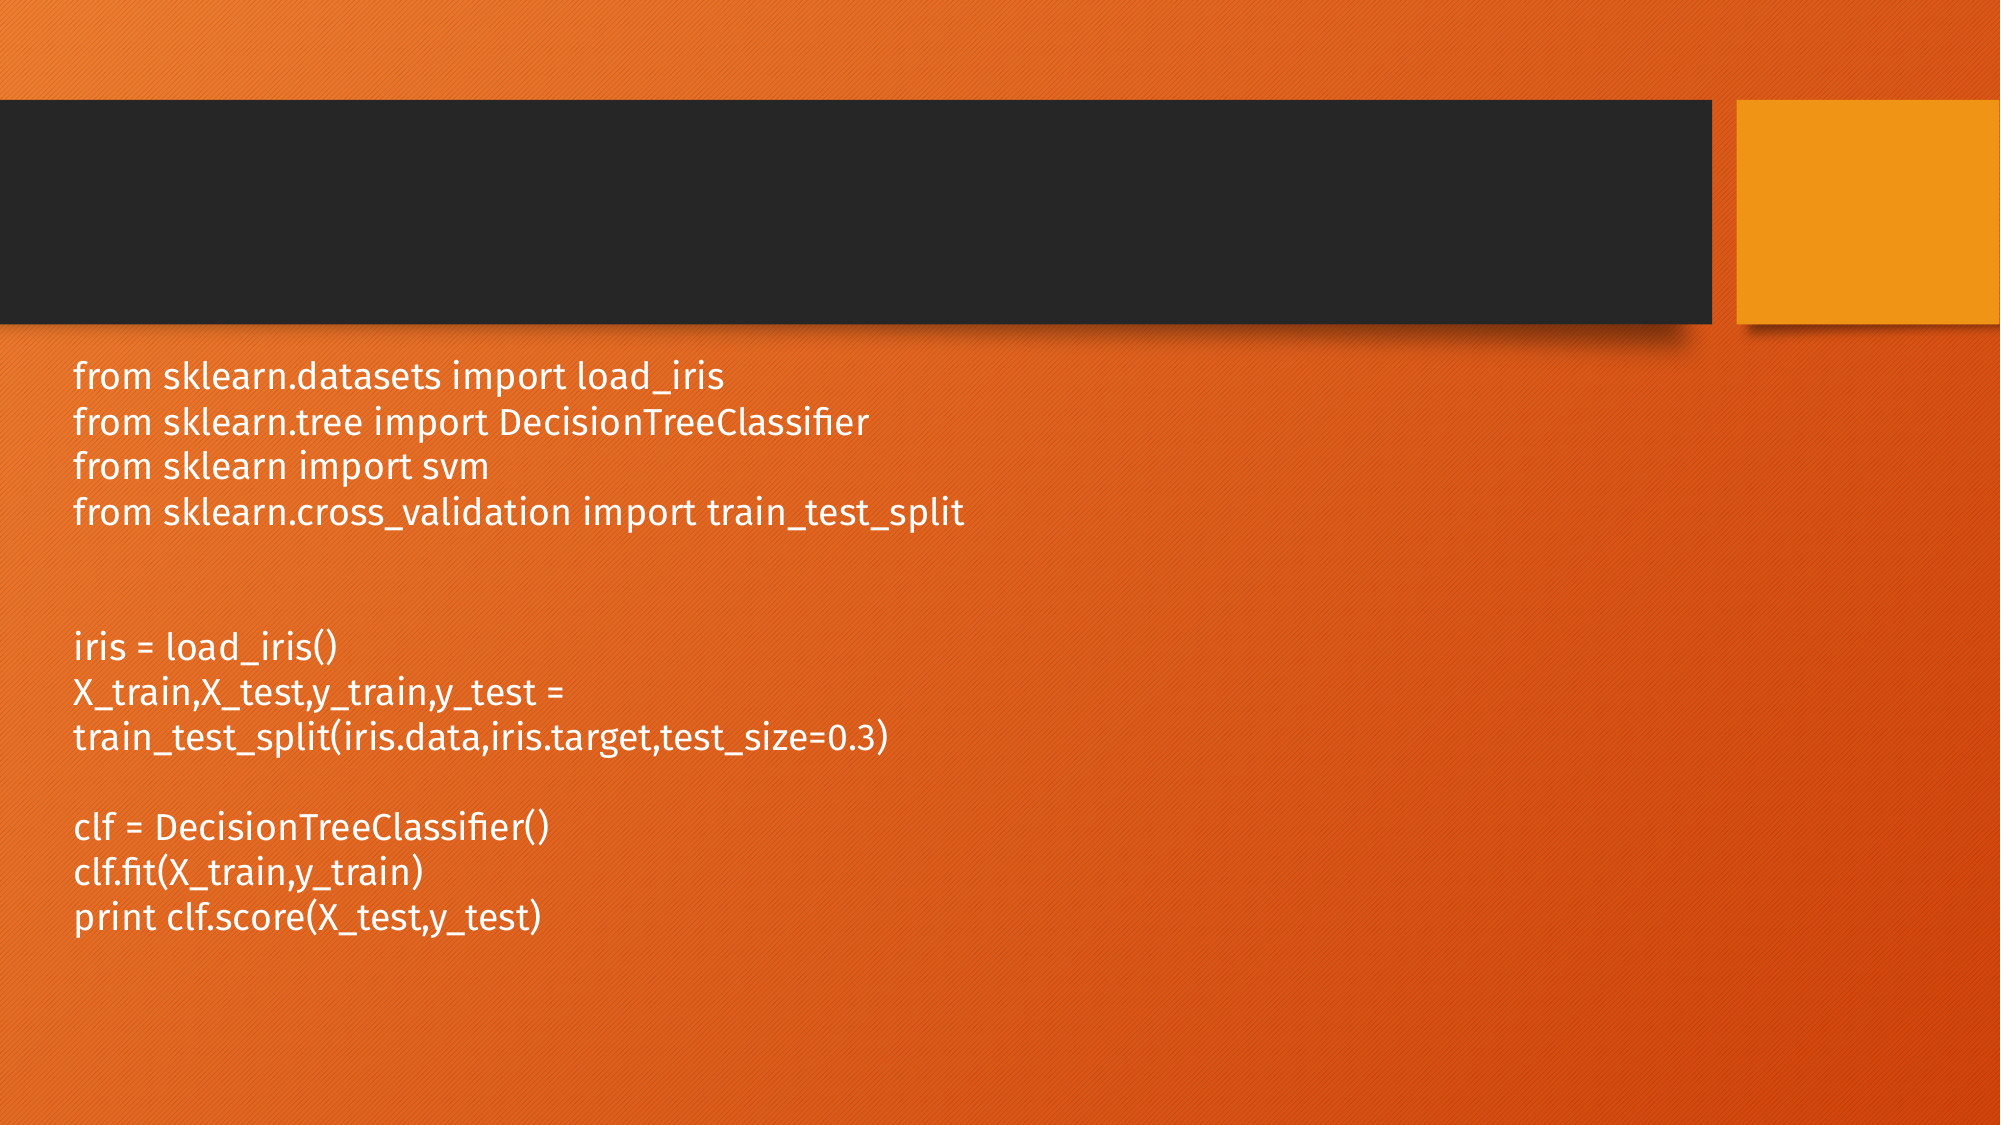

from sklearn.datasets import load_iris
from sklearn.tree import DecisionTreeClassifier
from sklearn import svm
from sklearn.cross_validation import train_test_split

iris = load_iris()
X_train,X_test,y_train,y_test = train_test_split(iris.data,iris.target,test_size=0.3)

clf = DecisionTreeClassifier()
clf.fit(X_train,y_train)
print clf.score(X_test,y_test)